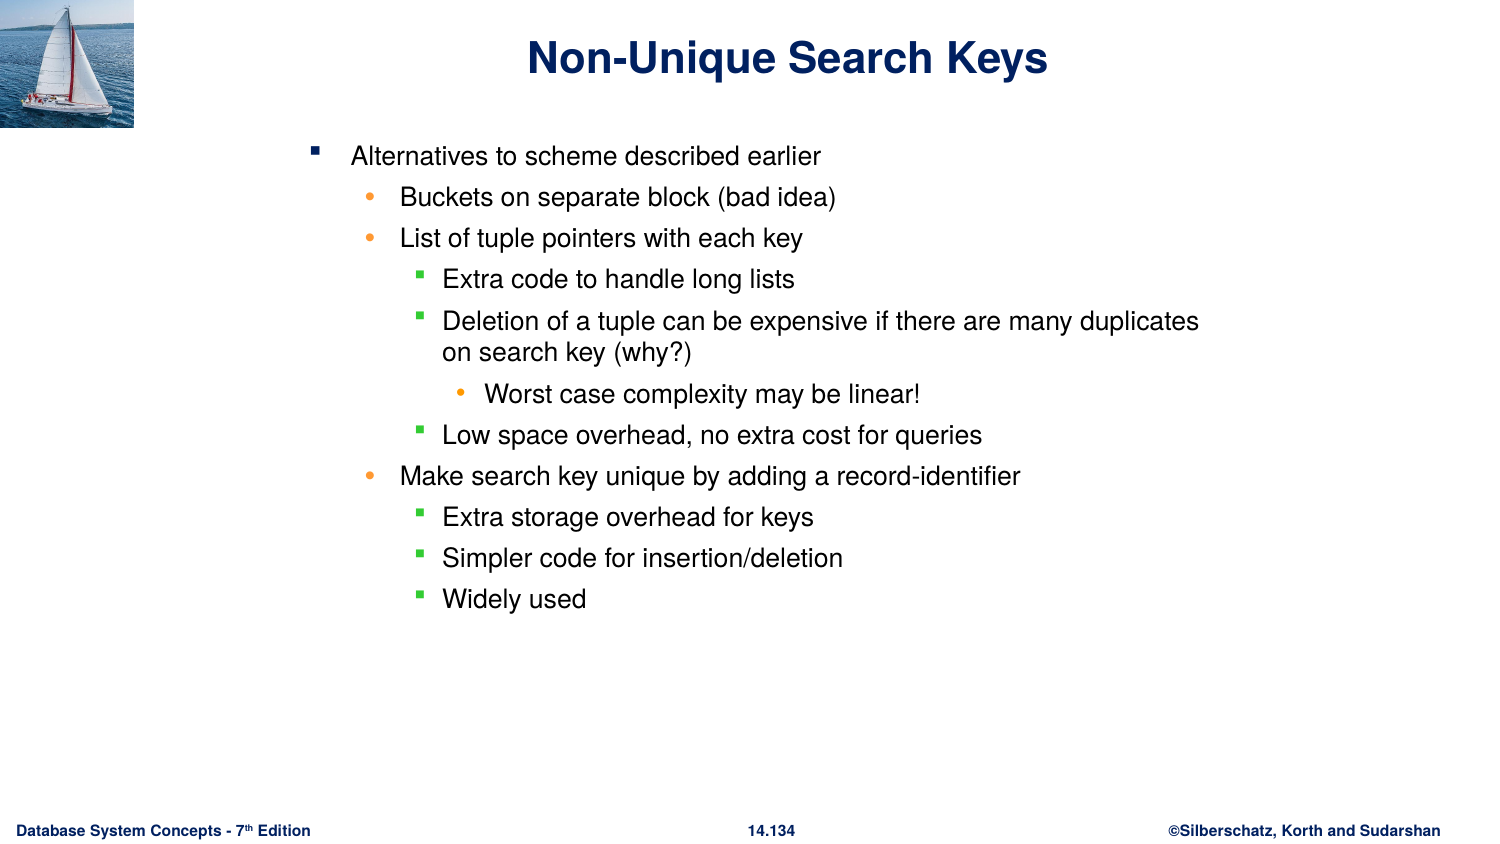

# Non-Unique Search Keys
Alternatives to scheme described earlier
Buckets on separate block (bad idea)
List of tuple pointers with each key
Extra code to handle long lists
Deletion of a tuple can be expensive if there are many duplicates on search key (why?)
Worst case complexity may be linear!
Low space overhead, no extra cost for queries
Make search key unique by adding a record-identifier
Extra storage overhead for keys
Simpler code for insertion/deletion
Widely used